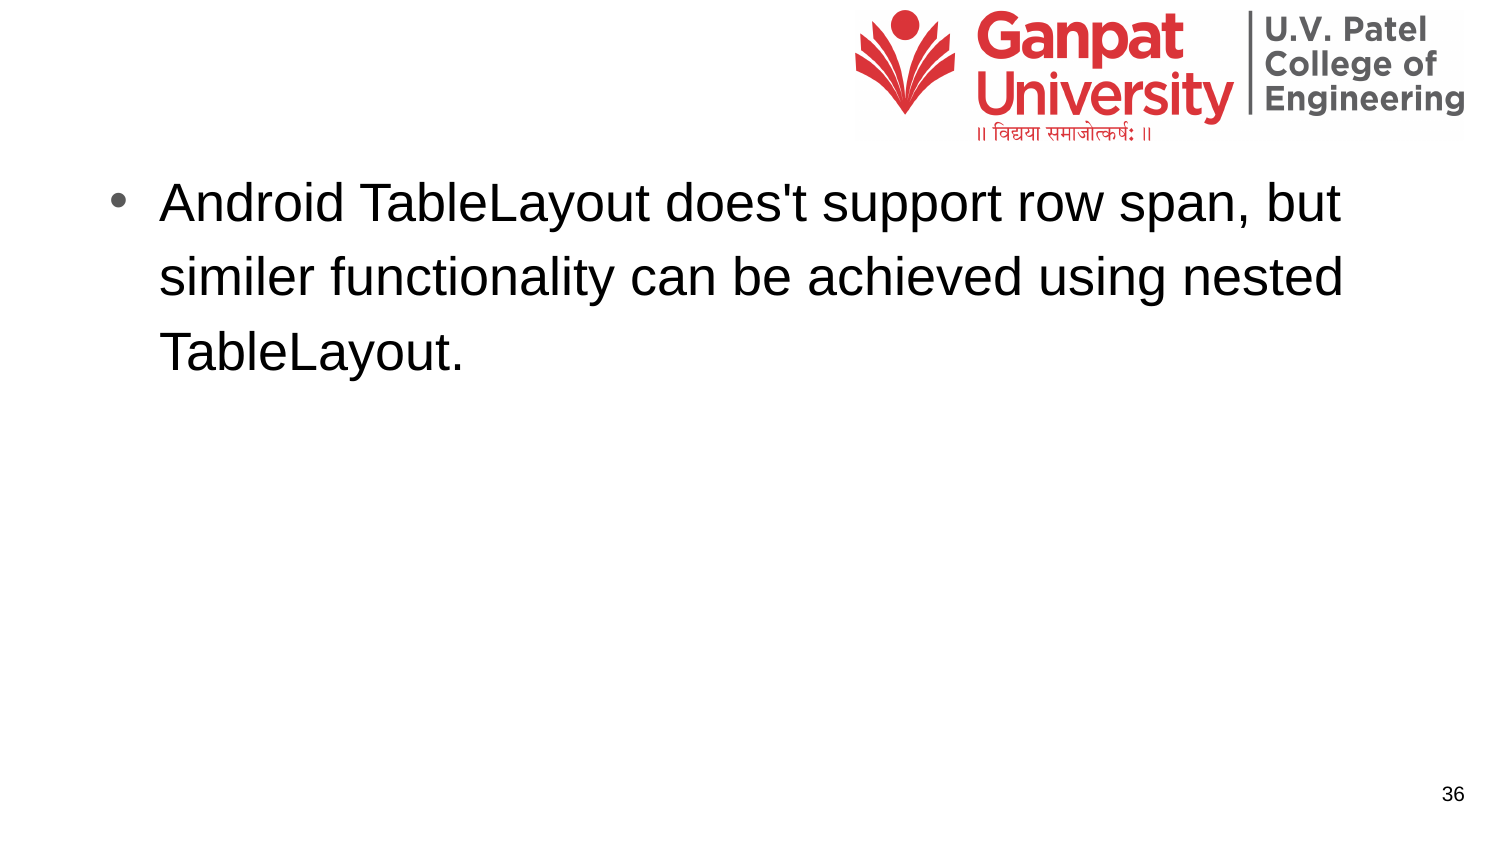

#
Android TableLayout does't support row span, but similer functionality can be achieved using nested TableLayout.
36